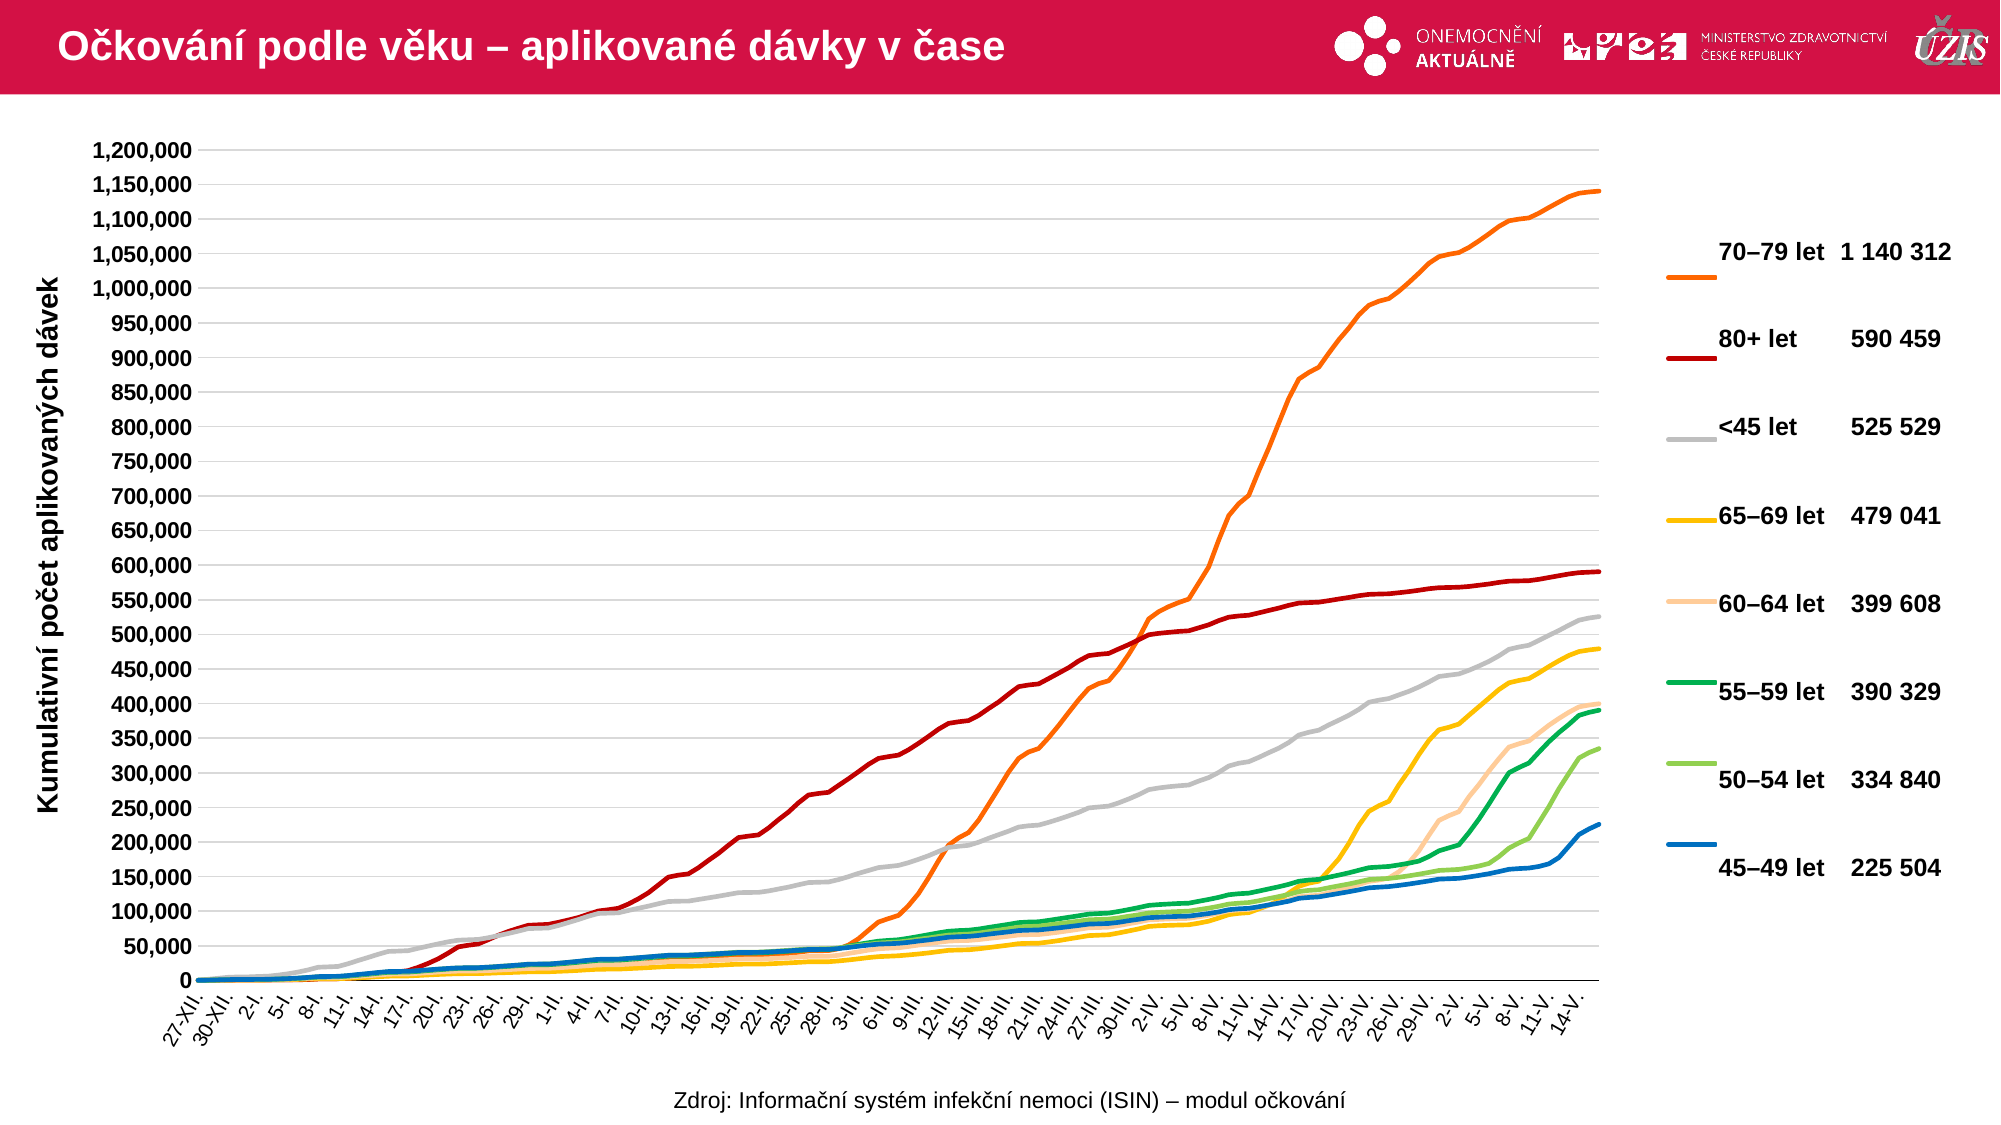

# Očkování podle věku – aplikované dávky v čase

### Chart

| Category | 70–79 | 80+ | <45 | 65–69 | 60–64 | 55–59 | 50–54 | 45–49 |
|---|---|---|---|---|---|---|---|---|
| 27-XII. | 67.0 | 25.0 | 564.0 | 82.0 | 95.0 | 108.0 | 142.0 | 132.0 |
| 28-XII. | 173.0 | 124.0 | 1566.0 | 217.0 | 277.0 | 310.0 | 384.0 | 407.0 |
| 29-XII. | 329.0 | 404.0 | 3001.0 | 394.0 | 525.0 | 644.0 | 741.0 | 787.0 |
| 30-XII. | 486.0 | 598.0 | 4471.0 | 558.0 | 820.0 | 1017.0 | 1107.0 | 1158.0 |
| 31-XII. | 597.0 | 716.0 | 5001.0 | 619.0 | 907.0 | 1130.0 | 1227.0 | 1289.0 |
| 1-I. | 605.0 | 719.0 | 5112.0 | 631.0 | 930.0 | 1160.0 | 1260.0 | 1322.0 |
| 2-I. | 645.0 | 731.0 | 5699.0 | 681.0 | 1037.0 | 1287.0 | 1404.0 | 1479.0 |
| 3-I. | 674.0 | 734.0 | 6127.0 | 723.0 | 1100.0 | 1387.0 | 1515.0 | 1595.0 |
| 4-I. | 805.0 | 765.0 | 7636.0 | 917.0 | 1390.0 | 1809.0 | 1927.0 | 2066.0 |
| 5-I. | 954.0 | 806.0 | 9590.0 | 1142.0 | 1728.0 | 2330.0 | 2493.0 | 2623.0 |
| 6-I. | 1191.0 | 873.0 | 12054.0 | 1426.0 | 2190.0 | 2982.0 | 3209.0 | 3367.0 |
| 7-I. | 1644.0 | 1276.0 | 15180.0 | 1799.0 | 2858.0 | 3820.0 | 4131.0 | 4304.0 |
| 8-I. | 2150.0 | 2135.0 | 18947.0 | 2247.0 | 3608.0 | 4831.0 | 5247.0 | 5487.0 |
| 9-I. | 2329.0 | 2321.0 | 19591.0 | 2394.0 | 3788.0 | 5045.0 | 5440.0 | 5698.0 |
| 10-I. | 2480.0 | 2428.0 | 20213.0 | 2524.0 | 3930.0 | 5231.0 | 5627.0 | 5892.0 |
| 11-I. | 2934.0 | 3062.0 | 24122.0 | 2986.0 | 4722.0 | 6268.0 | 6690.0 | 7063.0 |
| 12-I. | 3832.0 | 4720.0 | 28782.0 | 3693.0 | 5743.0 | 7532.0 | 8007.0 | 8562.0 |
| 13-I. | 5032.0 | 6421.0 | 33157.0 | 4448.0 | 6715.0 | 8875.0 | 9437.0 | 9949.0 |
| 14-I. | 6450.0 | 8707.0 | 37745.0 | 5325.0 | 7840.0 | 10362.0 | 10942.0 | 11443.0 |
| 15-I. | 7683.0 | 10997.0 | 41804.0 | 6140.0 | 8956.0 | 11741.0 | 12387.0 | 12749.0 |
| 16-I. | 8037.0 | 12505.0 | 42358.0 | 6306.0 | 9138.0 | 11930.0 | 12599.0 | 12905.0 |
| 17-I. | 8263.0 | 14156.0 | 42956.0 | 6418.0 | 9278.0 | 12069.0 | 12760.0 | 13060.0 |
| 18-I. | 9257.0 | 18912.0 | 46390.0 | 7133.0 | 10183.0 | 13099.0 | 13870.0 | 14118.0 |
| 19-I. | 10243.0 | 24617.0 | 49571.0 | 7866.0 | 11085.0 | 14258.0 | 15012.0 | 15242.0 |
| 20-I. | 11361.0 | 31153.0 | 52771.0 | 8562.0 | 12053.0 | 15430.0 | 16180.0 | 16312.0 |
| 21-I. | 12509.0 | 39445.0 | 55752.0 | 9212.0 | 12837.0 | 16502.0 | 17290.0 | 17302.0 |
| 22-I. | 13365.0 | 48373.0 | 58070.0 | 9687.0 | 13404.0 | 17349.0 | 18084.0 | 18085.0 |
| 23-I. | 13574.0 | 50843.0 | 58659.0 | 9788.0 | 13556.0 | 17544.0 | 18294.0 | 18258.0 |
| 24-I. | 13706.0 | 52678.0 | 59147.0 | 9876.0 | 13656.0 | 17677.0 | 18444.0 | 18402.0 |
| 25-I. | 14236.0 | 58827.0 | 61639.0 | 10302.0 | 14197.0 | 18415.0 | 19150.0 | 19187.0 |
| 26-I. | 14874.0 | 65188.0 | 64672.0 | 10875.0 | 14903.0 | 19389.0 | 20170.0 | 20115.0 |
| 27-I. | 15456.0 | 70682.0 | 67778.0 | 11313.0 | 15581.0 | 20341.0 | 21175.0 | 21093.0 |
| 28-I. | 16061.0 | 75320.0 | 71205.0 | 11774.0 | 16354.0 | 21270.0 | 22173.0 | 22131.0 |
| 29-I. | 16706.0 | 79659.0 | 74884.0 | 12307.0 | 17214.0 | 22407.0 | 23391.0 | 23420.0 |
| 30-I. | 16839.0 | 80287.0 | 75263.0 | 12425.0 | 17330.0 | 22553.0 | 23509.0 | 23560.0 |
| 31-I. | 16986.0 | 80946.0 | 75714.0 | 12533.0 | 17436.0 | 22674.0 | 23639.0 | 23681.0 |
| 1-II. | 17604.0 | 83881.0 | 79338.0 | 13058.0 | 18212.0 | 23644.0 | 24678.0 | 24741.0 |
| 2-II. | 18457.0 | 87206.0 | 83596.0 | 13735.0 | 19169.0 | 24856.0 | 25954.0 | 26151.0 |
| 3-II. | 19598.0 | 90799.0 | 87933.0 | 14494.0 | 20134.0 | 26219.0 | 27351.0 | 27579.0 |
| 4-II. | 20925.0 | 95572.0 | 92718.0 | 15374.0 | 21233.0 | 27704.0 | 28895.0 | 29107.0 |
| 5-II. | 22068.0 | 100316.0 | 96723.0 | 16155.0 | 22324.0 | 29004.0 | 30284.0 | 30407.0 |
| 6-II. | 22226.0 | 102095.0 | 97209.0 | 16272.0 | 22464.0 | 29153.0 | 30440.0 | 30548.0 |
| 7-II. | 22393.0 | 104201.0 | 97639.0 | 16361.0 | 22563.0 | 29296.0 | 30564.0 | 30679.0 |
| 8-II. | 23337.0 | 110262.0 | 101038.0 | 16998.0 | 23458.0 | 30365.0 | 31616.0 | 31750.0 |
| 9-II. | 24465.0 | 117854.0 | 104197.0 | 17710.0 | 24302.0 | 31468.0 | 32677.0 | 32831.0 |
| 10-II. | 25776.0 | 126586.0 | 107319.0 | 18428.0 | 25253.0 | 32695.0 | 33852.0 | 33961.0 |
| 11-II. | 27490.0 | 137786.0 | 110790.0 | 19323.0 | 26312.0 | 33939.0 | 35099.0 | 35209.0 |
| 12-II. | 28953.0 | 149158.0 | 113947.0 | 20113.0 | 27194.0 | 35084.0 | 36258.0 | 36294.0 |
| 13-II. | 29291.0 | 152066.0 | 114411.0 | 20245.0 | 27337.0 | 35275.0 | 36442.0 | 36437.0 |
| 14-II. | 29376.0 | 153855.0 | 114556.0 | 20309.0 | 27393.0 | 35355.0 | 36526.0 | 36483.0 |
| 15-II. | 30322.0 | 162740.0 | 116898.0 | 20814.0 | 27985.0 | 36073.0 | 37289.0 | 37205.0 |
| 16-II. | 31533.0 | 173307.0 | 119198.0 | 21404.0 | 28591.0 | 36817.0 | 38069.0 | 37871.0 |
| 17-II. | 32818.0 | 183465.0 | 121634.0 | 21996.0 | 29273.0 | 37715.0 | 38969.0 | 38641.0 |
| 18-II. | 34175.0 | 195224.0 | 124178.0 | 22775.0 | 30104.0 | 38670.0 | 39914.0 | 39493.0 |
| 19-II. | 35440.0 | 206321.0 | 126735.0 | 23383.0 | 30745.0 | 39561.0 | 40809.0 | 40312.0 |
| 20-II. | 35574.0 | 208499.0 | 127044.0 | 23464.0 | 30830.0 | 39649.0 | 40900.0 | 40410.0 |
| 21-II. | 35637.0 | 210124.0 | 127139.0 | 23497.0 | 30871.0 | 39692.0 | 40943.0 | 40478.0 |
| 22-II. | 36501.0 | 220113.0 | 129242.0 | 23956.0 | 31424.0 | 40390.0 | 41618.0 | 41043.0 |
| 23-II. | 37543.0 | 232053.0 | 132009.0 | 24590.0 | 32101.0 | 41212.0 | 42514.0 | 41842.0 |
| 24-II. | 38957.0 | 243189.0 | 134785.0 | 25297.0 | 32930.0 | 42157.0 | 43445.0 | 42680.0 |
| 25-II. | 40622.0 | 256481.0 | 138161.0 | 26079.0 | 33797.0 | 43214.0 | 44505.0 | 43727.0 |
| 26-II. | 42580.0 | 267821.0 | 141358.0 | 26891.0 | 34652.0 | 44267.0 | 45497.0 | 44667.0 |
| 27-II. | 42894.0 | 270032.0 | 141791.0 | 26970.0 | 34742.0 | 44377.0 | 45603.0 | 44776.0 |
| 28-II. | 43036.0 | 271692.0 | 142160.0 | 27038.0 | 34865.0 | 44584.0 | 45768.0 | 44895.0 |
| 1-III. | 45682.0 | 281560.0 | 145604.0 | 28069.0 | 36304.0 | 46225.0 | 46959.0 | 46030.0 |
| 2-III. | 51037.0 | 291310.0 | 149869.0 | 29589.0 | 38944.0 | 49383.0 | 48736.0 | 47562.0 |
| 3-III. | 60160.0 | 301506.0 | 154664.0 | 31211.0 | 41273.0 | 52047.0 | 50645.0 | 49345.0 |
| 4-III. | 72440.0 | 312114.0 | 158796.0 | 32959.0 | 43790.0 | 54510.0 | 52366.0 | 50966.0 |
| 5-III. | 84435.0 | 320752.0 | 162997.0 | 34357.0 | 45686.0 | 56728.0 | 54036.0 | 52446.0 |
| 6-III. | 89318.0 | 323256.0 | 164509.0 | 34932.0 | 46502.0 | 57838.0 | 54786.0 | 52971.0 |
| 7-III. | 93949.0 | 325470.0 | 166116.0 | 35593.0 | 47160.0 | 58734.0 | 55529.0 | 53580.0 |
| 8-III. | 108008.0 | 333135.0 | 170040.0 | 36783.0 | 48996.0 | 60981.0 | 57163.0 | 54948.0 |
| 9-III. | 125495.0 | 342448.0 | 174893.0 | 38181.0 | 51098.0 | 63443.0 | 59458.0 | 56891.0 |
| 10-III. | 148154.0 | 352466.0 | 180177.0 | 39697.0 | 52991.0 | 66045.0 | 61327.0 | 58476.0 |
| 11-III. | 173045.0 | 362961.0 | 186277.0 | 41556.0 | 55082.0 | 68688.0 | 63500.0 | 60475.0 |
| 12-III. | 195438.0 | 371320.0 | 192053.0 | 43439.0 | 56763.0 | 71005.0 | 65503.0 | 62374.0 |
| 13-III. | 205923.0 | 373666.0 | 193760.0 | 43900.0 | 57360.0 | 71959.0 | 66271.0 | 63162.0 |
| 14-III. | 213547.0 | 375310.0 | 195124.0 | 44234.0 | 57726.0 | 72596.0 | 66886.0 | 63619.0 |
| 15-III. | 231346.0 | 382778.0 | 199547.0 | 45589.0 | 58876.0 | 74195.0 | 68255.0 | 64923.0 |
| 16-III. | 254136.0 | 392743.0 | 205282.0 | 47385.0 | 60572.0 | 76581.0 | 70542.0 | 66829.0 |
| 17-III. | 277385.0 | 402205.0 | 210480.0 | 49159.0 | 62184.0 | 78812.0 | 72580.0 | 68508.0 |
| 18-III. | 301031.0 | 413539.0 | 215588.0 | 51007.0 | 63733.0 | 80998.0 | 74706.0 | 70184.0 |
| 19-III. | 320746.0 | 424383.0 | 221519.0 | 53106.0 | 65615.0 | 83467.0 | 76948.0 | 72058.0 |
| 20-III. | 330019.0 | 426743.0 | 223404.0 | 53572.0 | 66037.0 | 84318.0 | 77951.0 | 72589.0 |
| 21-III. | 334870.0 | 428352.0 | 224323.0 | 53746.0 | 66228.0 | 84659.0 | 78372.0 | 72884.0 |
| 22-III. | 350588.0 | 436024.0 | 228376.0 | 55488.0 | 67881.0 | 86687.0 | 80111.0 | 74362.0 |
| 23-III. | 368142.0 | 443857.0 | 232826.0 | 57472.0 | 69650.0 | 88911.0 | 81907.0 | 75915.0 |
| 24-III. | 386893.0 | 451772.0 | 237688.0 | 59894.0 | 71706.0 | 91161.0 | 83717.0 | 77608.0 |
| 25-III. | 405367.0 | 461462.0 | 242766.0 | 62239.0 | 73812.0 | 93356.0 | 85487.0 | 79388.0 |
| 26-III. | 421669.0 | 469151.0 | 249122.0 | 64701.0 | 75938.0 | 95762.0 | 87606.0 | 81374.0 |
| 27-III. | 428706.0 | 471015.0 | 250546.0 | 65270.0 | 76435.0 | 96548.0 | 88114.0 | 81758.0 |
| 28-III. | 432906.0 | 472346.0 | 251763.0 | 65907.0 | 76878.0 | 97218.0 | 88593.0 | 82254.0 |
| 29-III. | 449957.0 | 478841.0 | 256470.0 | 68557.0 | 79211.0 | 99582.0 | 90306.0 | 83928.0 |
| 30-III. | 470939.0 | 485168.0 | 262131.0 | 71484.0 | 81873.0 | 102334.0 | 92683.0 | 86266.0 |
| 31-III. | 494449.0 | 492081.0 | 268356.0 | 74477.0 | 84387.0 | 105215.0 | 94833.0 | 88342.0 |
| 1-IV. | 522274.0 | 499285.0 | 275626.0 | 77906.0 | 87279.0 | 108406.0 | 97349.0 | 90625.0 |
| 2-IV. | 532613.0 | 501320.0 | 277964.0 | 78918.0 | 88060.0 | 109527.0 | 98249.0 | 91361.0 |
| 3-IV. | 540024.0 | 502806.0 | 279815.0 | 79555.0 | 88746.0 | 110386.0 | 98950.0 | 91997.0 |
| 4-IV. | 545838.0 | 504134.0 | 281124.0 | 79970.0 | 89170.0 | 111087.0 | 99514.0 | 92521.0 |
| 5-IV. | 551024.0 | 505036.0 | 282253.0 | 80338.0 | 89601.0 | 111561.0 | 100027.0 | 92856.0 |
| 6-IV. | 574030.0 | 509395.0 | 287967.0 | 82695.0 | 91868.0 | 114305.0 | 102264.0 | 94781.0 |
| 7-IV. | 597481.0 | 513744.0 | 292982.0 | 85610.0 | 94103.0 | 116985.0 | 104447.0 | 96649.0 |
| 8-IV. | 636216.0 | 519778.0 | 300485.0 | 90167.0 | 97225.0 | 120020.0 | 107129.0 | 99032.0 |
| 9-IV. | 671510.0 | 524707.0 | 309684.0 | 94996.0 | 100569.0 | 123713.0 | 110294.0 | 102157.0 |
| 10-IV. | 688783.0 | 526473.0 | 313716.0 | 96874.0 | 101786.0 | 125197.0 | 111574.0 | 103415.0 |
| 11-IV. | 700802.0 | 527530.0 | 315941.0 | 97913.0 | 102495.0 | 126023.0 | 112452.0 | 104148.0 |
| 12-IV. | 736262.0 | 530912.0 | 322159.0 | 103286.0 | 105720.0 | 129059.0 | 115046.0 | 106431.0 |
| 13-IV. | 769182.0 | 534454.0 | 329033.0 | 108642.0 | 108792.0 | 132165.0 | 118167.0 | 109066.0 |
| 14-IV. | 805330.0 | 537832.0 | 335502.0 | 115491.0 | 112118.0 | 135221.0 | 121142.0 | 111649.0 |
| 15-IV. | 840811.0 | 541830.0 | 343662.0 | 126170.0 | 116211.0 | 138856.0 | 124288.0 | 114468.0 |
| 16-IV. | 868742.0 | 545110.0 | 354389.0 | 135880.0 | 120855.0 | 143212.0 | 128276.0 | 118511.0 |
| 17-IV. | 878323.0 | 545820.0 | 358444.0 | 140465.0 | 122135.0 | 145019.0 | 130089.0 | 119780.0 |
| 18-IV. | 885966.0 | 546355.0 | 361550.0 | 143296.0 | 122984.0 | 145949.0 | 130951.0 | 120644.0 |
| 19-IV. | 906200.0 | 548655.0 | 369133.0 | 159161.0 | 126528.0 | 149061.0 | 133890.0 | 123170.0 |
| 20-IV. | 925670.0 | 551049.0 | 375927.0 | 175632.0 | 130084.0 | 152165.0 | 136585.0 | 125617.0 |
| 21-IV. | 942454.0 | 553309.0 | 383047.0 | 197762.0 | 134027.0 | 155372.0 | 139277.0 | 128104.0 |
| 22-IV. | 961572.0 | 555872.0 | 391477.0 | 223907.0 | 138561.0 | 159172.0 | 142394.0 | 130862.0 |
| 23-IV. | 975369.0 | 557708.0 | 401764.0 | 244169.0 | 143031.0 | 162810.0 | 145710.0 | 133690.0 |
| 24-IV. | 981297.0 | 558268.0 | 404884.0 | 252332.0 | 144963.0 | 163738.0 | 146609.0 | 134691.0 |
| 25-IV. | 985094.0 | 558602.0 | 407154.0 | 258778.0 | 147945.0 | 164579.0 | 147317.0 | 135557.0 |
| 26-IV. | 995622.0 | 560083.0 | 412446.0 | 282308.0 | 156942.0 | 166836.0 | 149030.0 | 137224.0 |
| 27-IV. | 1008229.0 | 561741.0 | 417554.0 | 302721.0 | 169865.0 | 169272.0 | 151005.0 | 139195.0 |
| 28-IV. | 1021712.0 | 563671.0 | 423846.0 | 326039.0 | 187126.0 | 172409.0 | 153437.0 | 141371.0 |
| 29-IV. | 1035980.0 | 565939.0 | 431097.0 | 346641.0 | 209662.0 | 178907.0 | 155997.0 | 143691.0 |
| 30-IV. | 1045553.0 | 567350.0 | 438937.0 | 362050.0 | 231089.0 | 187092.0 | 158810.0 | 146243.0 |
| 1-V. | 1049046.0 | 567698.0 | 440933.0 | 365730.0 | 237953.0 | 191474.0 | 159606.0 | 146903.0 |
| 2-V. | 1051529.0 | 568040.0 | 442731.0 | 370384.0 | 243778.0 | 195774.0 | 160323.0 | 147500.0 |
| 3-V. | 1058940.0 | 569190.0 | 448050.0 | 383066.0 | 265219.0 | 213405.0 | 162594.0 | 149463.0 |
| 4-V. | 1068397.0 | 570917.0 | 454128.0 | 395392.0 | 282772.0 | 233047.0 | 165226.0 | 151680.0 |
| 5-V. | 1078521.0 | 572775.0 | 460861.0 | 407774.0 | 302442.0 | 254986.0 | 168988.0 | 154152.0 |
| 6-V. | 1089269.0 | 575036.0 | 468878.0 | 420230.0 | 320275.0 | 277935.0 | 178865.0 | 157176.0 |
| 7-V. | 1097426.0 | 576828.0 | 478312.0 | 429931.0 | 337130.0 | 300001.0 | 191051.0 | 160490.0 |
| 8-V. | 1099850.0 | 577197.0 | 481658.0 | 433384.0 | 341911.0 | 307525.0 | 198638.0 | 161538.0 |
| 9-V. | 1101575.0 | 577556.0 | 484212.0 | 435968.0 | 345906.0 | 314060.0 | 205145.0 | 162290.0 |
| 10-V. | 1108377.0 | 579524.0 | 491215.0 | 444256.0 | 357391.0 | 329727.0 | 227964.0 | 164612.0 |
| 11-V. | 1116654.0 | 582124.0 | 498529.0 | 453475.0 | 368709.0 | 344881.0 | 251086.0 | 168465.0 |
| 12-V. | 1124511.0 | 584726.0 | 505491.0 | 461830.0 | 378440.0 | 358137.0 | 276844.0 | 177527.0 |
| 13-V. | 1132264.0 | 587269.0 | 513235.0 | 469526.0 | 387453.0 | 369989.0 | 299296.0 | 194068.0 |
| 14-V. | 1137235.0 | 589087.0 | 520326.0 | 475027.0 | 395134.0 | 382865.0 | 321275.0 | 210681.0 |
| 15-V. | 1139002.0 | 589812.0 | 523476.0 | 477331.0 | 397726.0 | 387169.0 | 329093.0 | 218799.0 |
| 16-V. | 1140312.0 | 590459.0 | 525529.0 | 479041.0 | 399608.0 | 390329.0 | 334840.0 | 225504.0 |
| 70–79 let | 1 140 312 |
| --- | --- |
| 80+ let | 590 459 |
| <45 let | 525 529 |
| 65–69 let | 479 041 |
| 60–64 let | 399 608 |
| 55–59 let | 390 329 |
| 50–54 let | 334 840 |
| 45–49 let | 225 504 |
Kumulativní počet aplikovaných dávek
Zdroj: Informační systém infekční nemoci (ISIN) – modul očkování